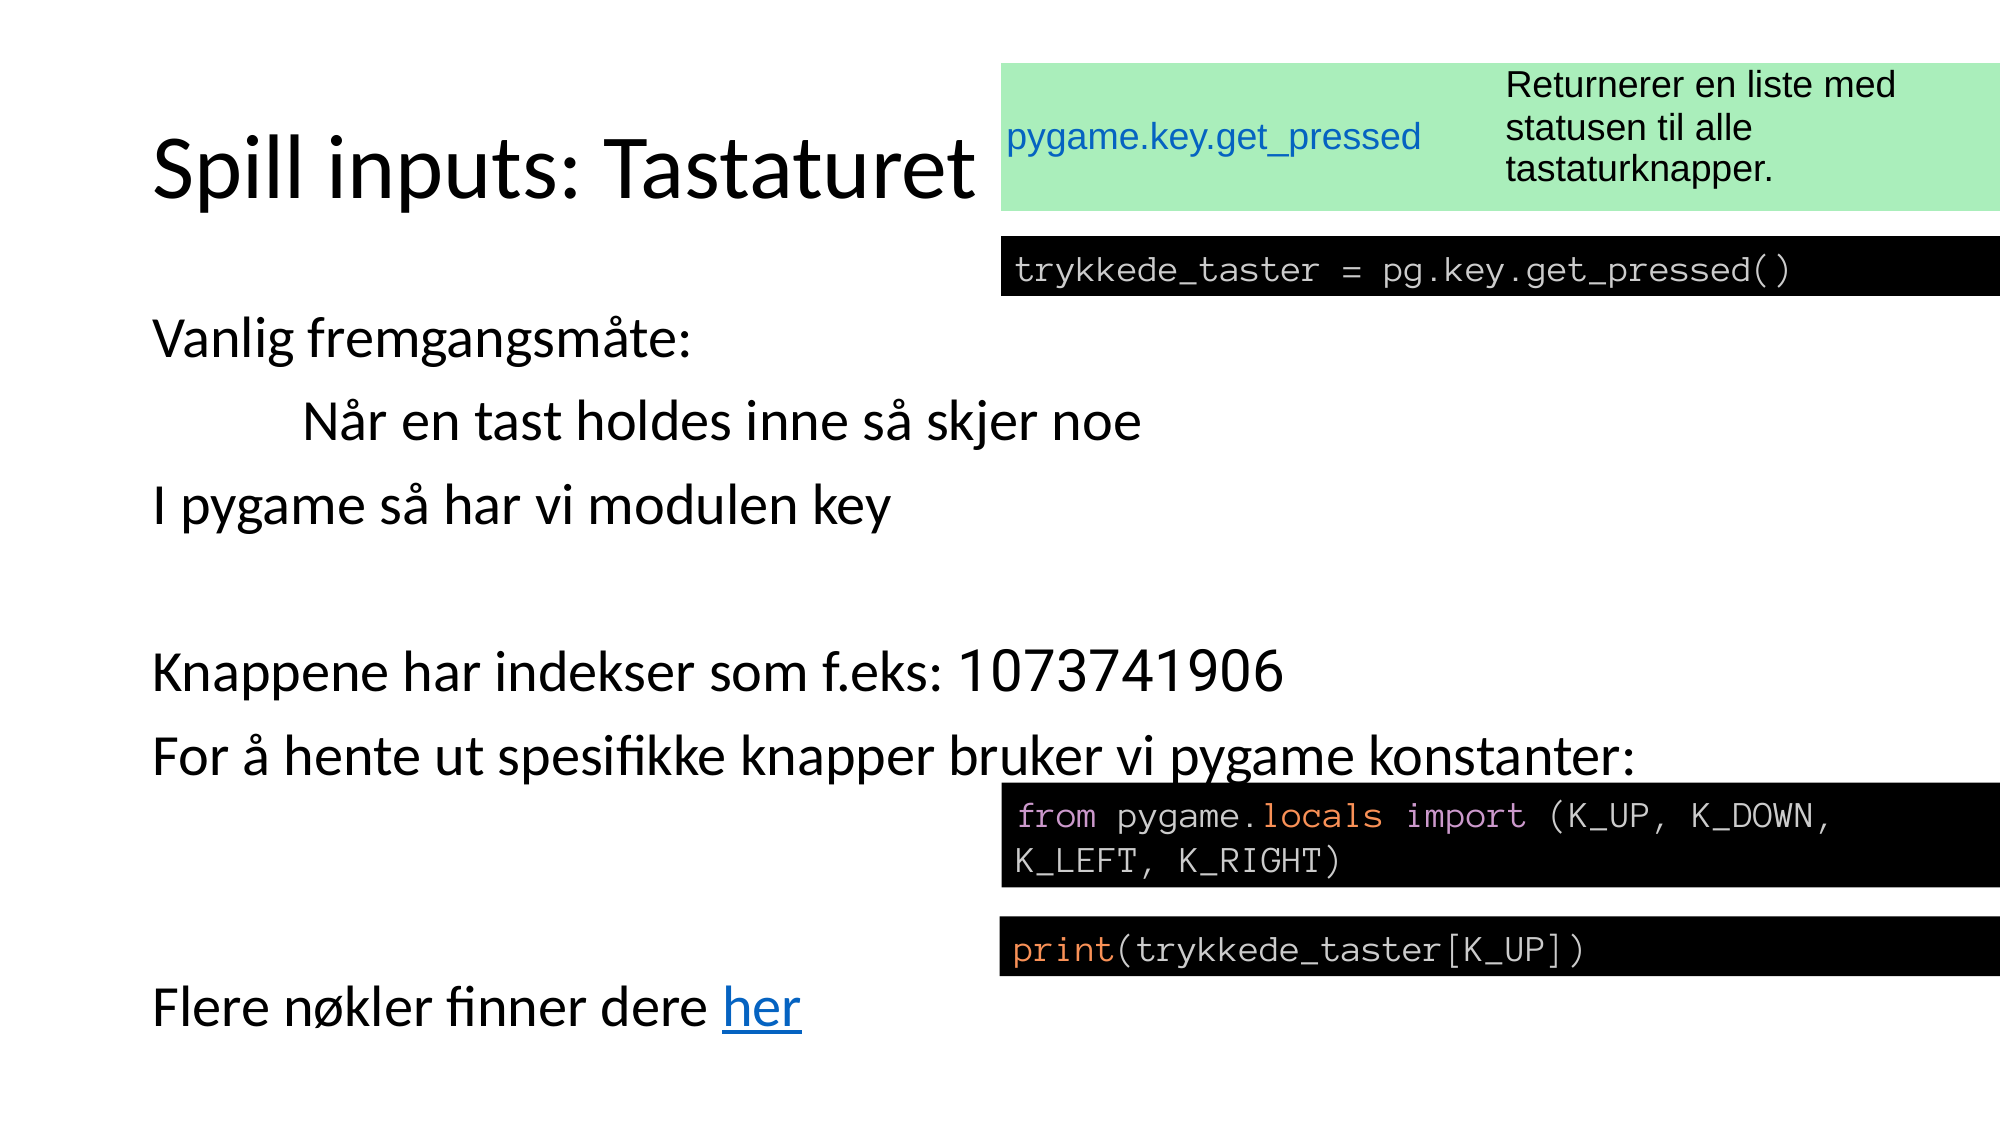

# Spill inputs: Tastaturet
| pygame.key.get\_pressed | Returnerer en liste med statusen til alle tastaturknapper. |
| --- | --- |
trykkede_taster = pg.key.get_pressed()
Vanlig fremgangsmåte:
	Når en tast holdes inne så skjer noe
I pygame så har vi modulen key

Knappene har indekser som f.eks: 1073741906
For å hente ut spesifikke knapper bruker vi pygame konstanter:

Flere nøkler finner dere her
from pygame.locals import (K_UP, K_DOWN, K_LEFT, K_RIGHT)
print(trykkede_taster[K_UP])